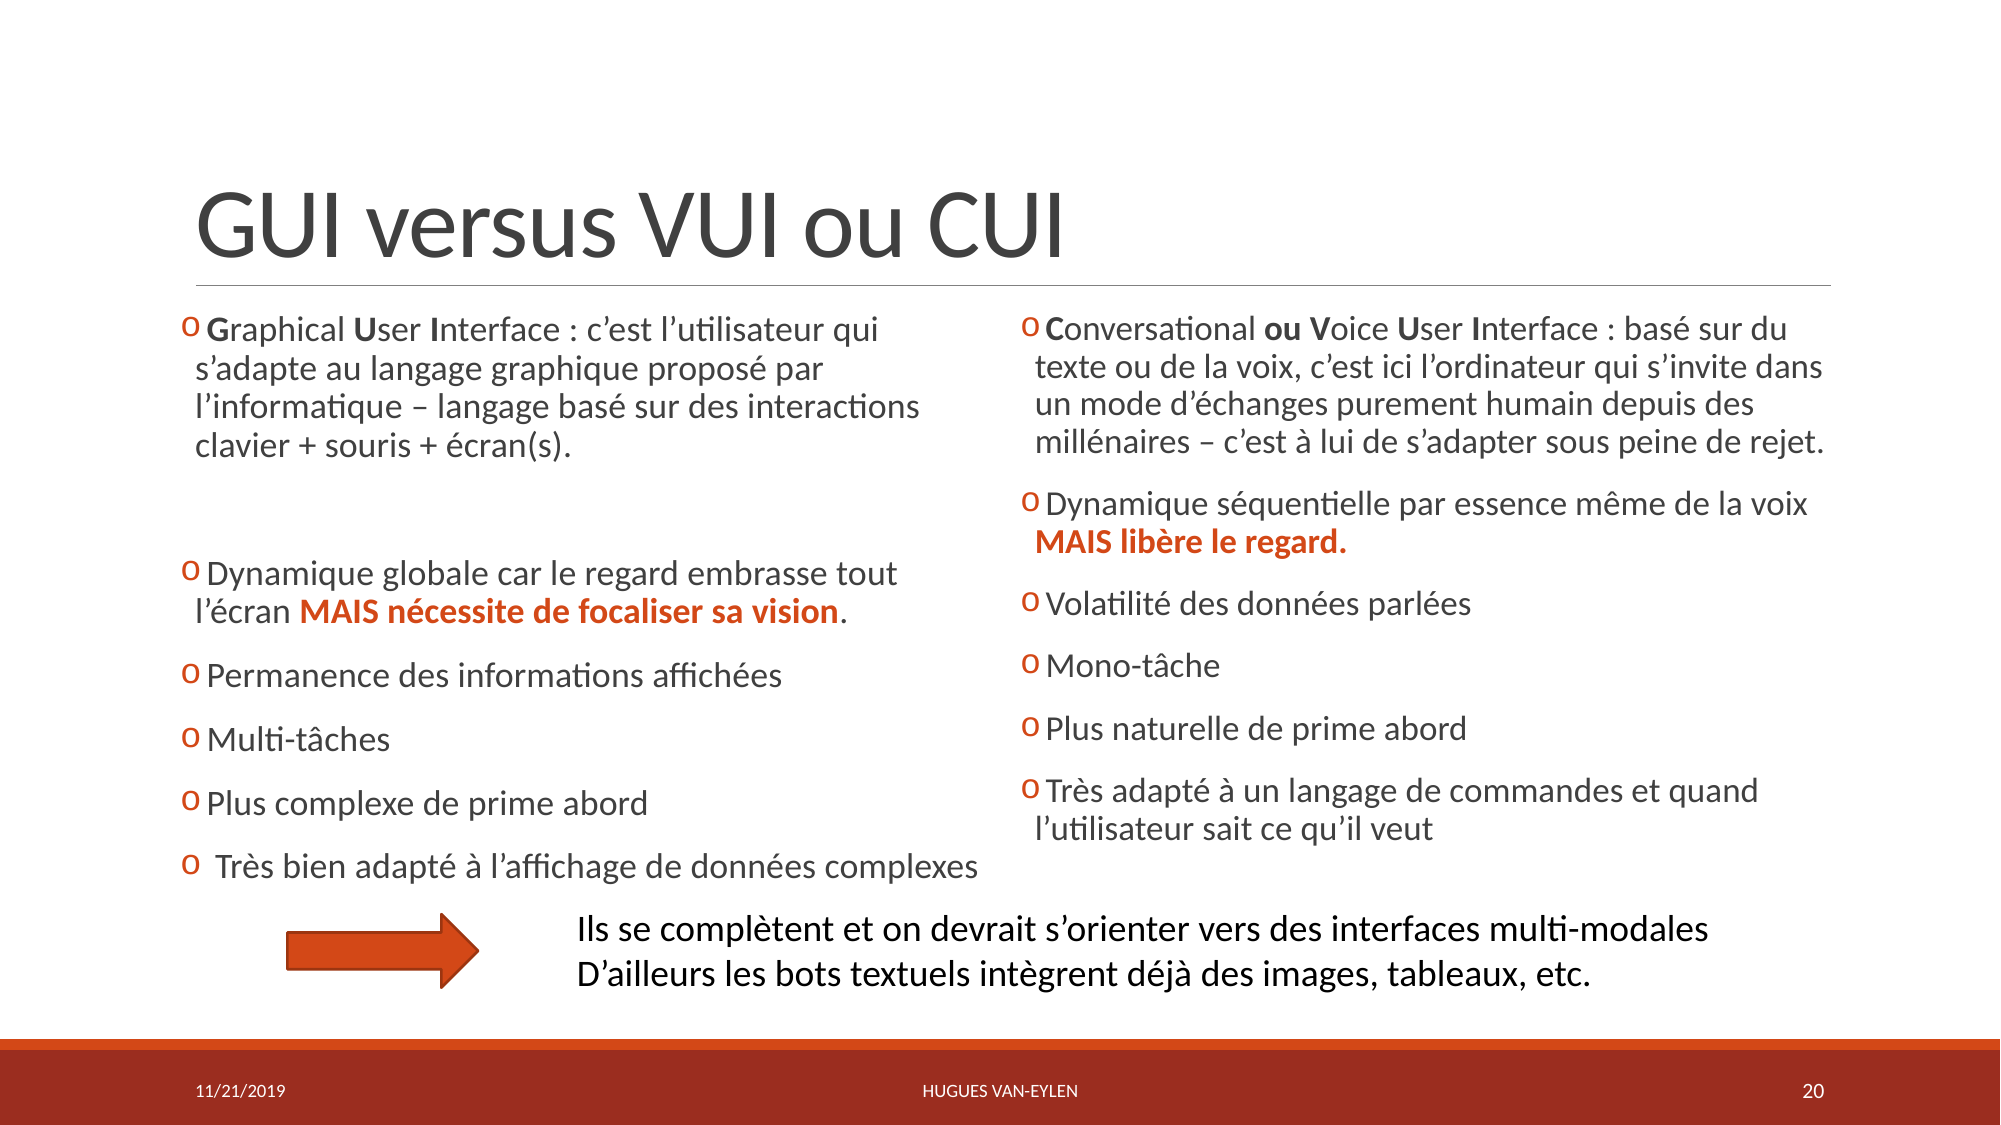

# GUI versus VUI ou CUI
 Graphical User Interface : c’est l’utilisateur qui s’adapte au langage graphique proposé par l’informatique – langage basé sur des interactions clavier + souris + écran(s).

 Dynamique globale car le regard embrasse tout l’écran MAIS nécessite de focaliser sa vision.
 Permanence des informations affichées
 Multi-tâches
 Plus complexe de prime abord
  Très bien adapté à l’affichage de données complexes

 Conversational ou Voice User Interface : basé sur du texte ou de la voix, c’est ici l’ordinateur qui s’invite dans un mode d’échanges purement humain depuis des millénaires – c’est à lui de s’adapter sous peine de rejet.
 Dynamique séquentielle par essence même de la voix MAIS libère le regard.
 Volatilité des données parlées
 Mono-tâche
 Plus naturelle de prime abord
 Très adapté à un langage de commandes et quand l’utilisateur sait ce qu’il veut
Ils se complètent et on devrait s’orienter vers des interfaces multi-modales
D’ailleurs les bots textuels intègrent déjà des images, tableaux, etc.

11/21/2019
Hugues Van-Eylen
20